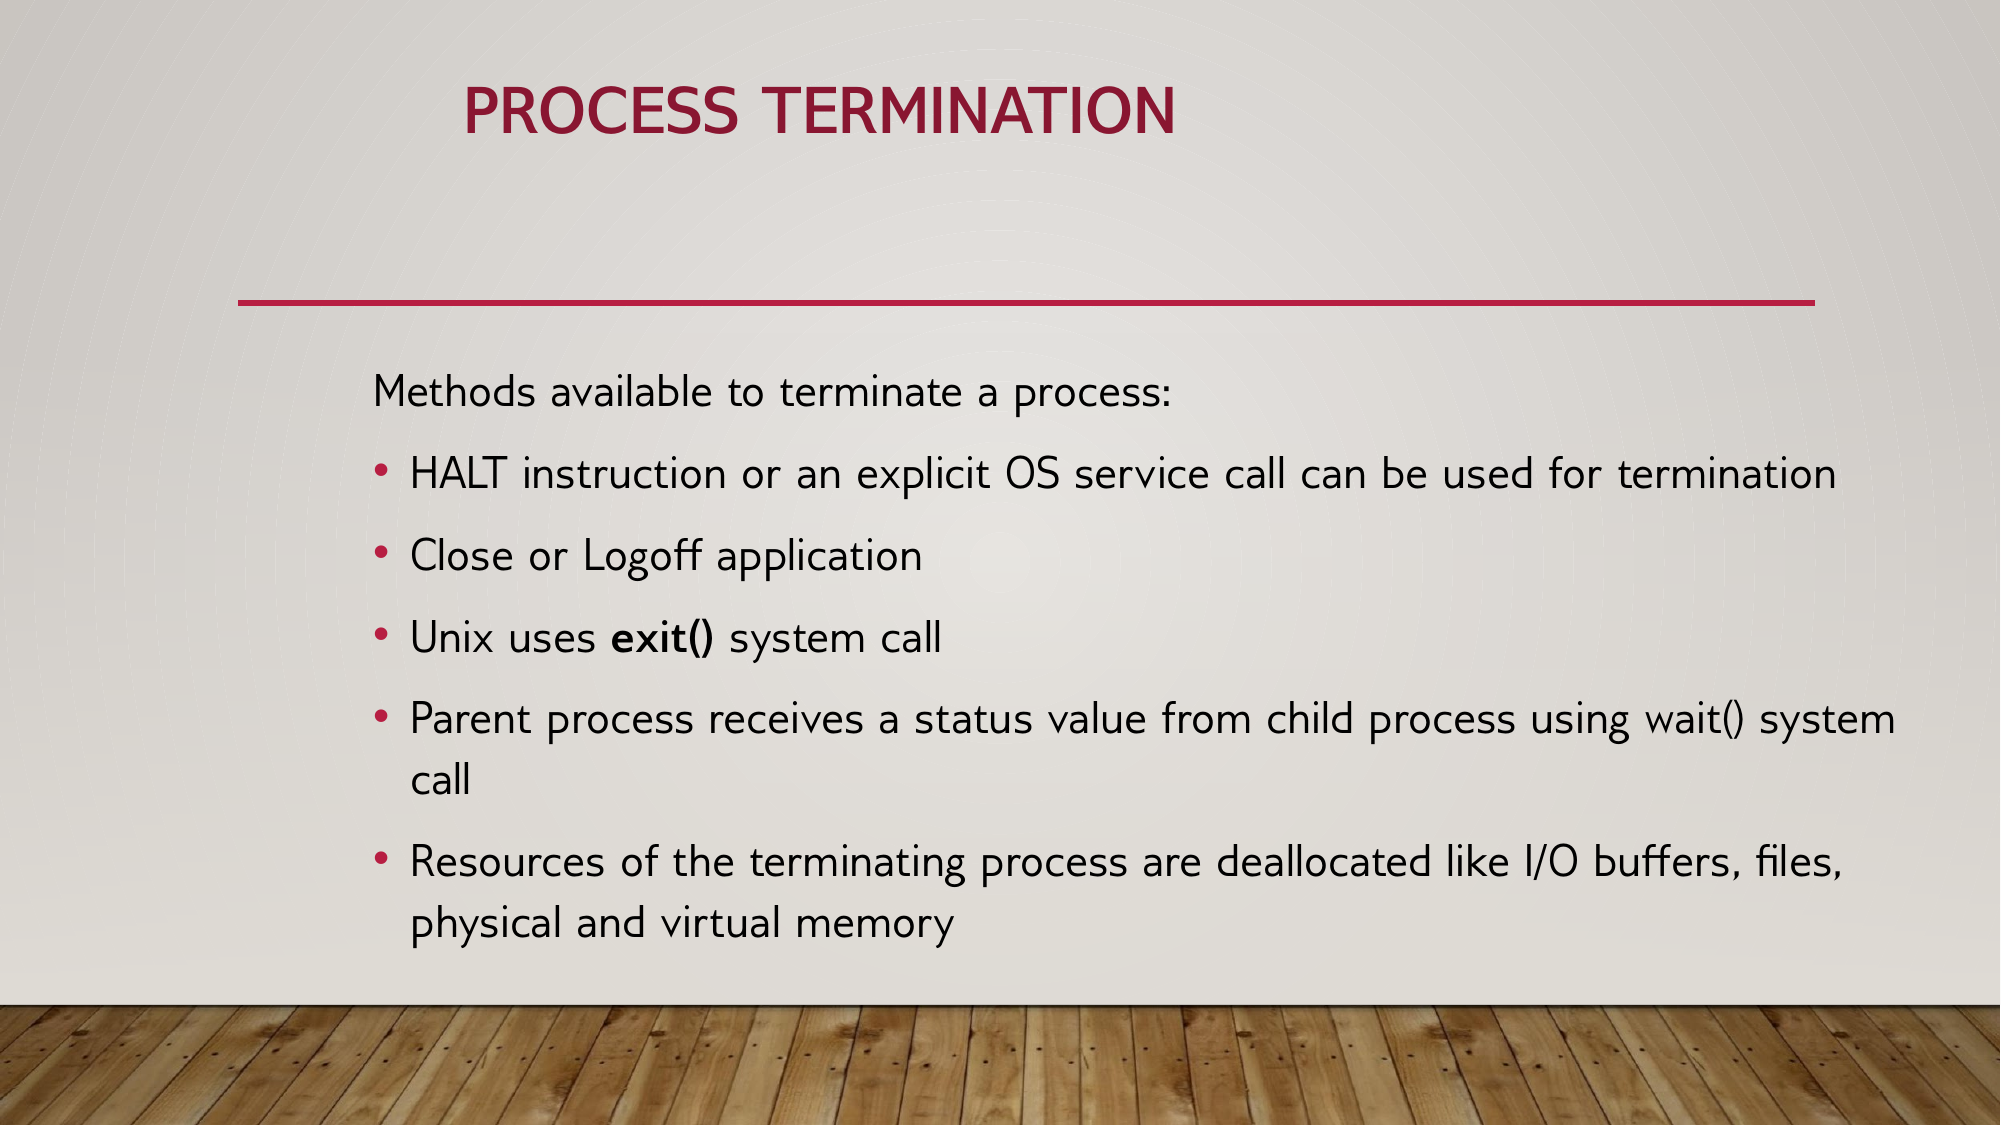

# PROCESS TERMINATION
Methods available to terminate a process:
HALT instruction or an explicit OS service call can be used for termination
Close or Logoff application
Unix uses exit() system call
Parent process receives a status value from child process using wait() system call
Resources of the terminating process are deallocated like I/O buffers, files, physical and virtual memory